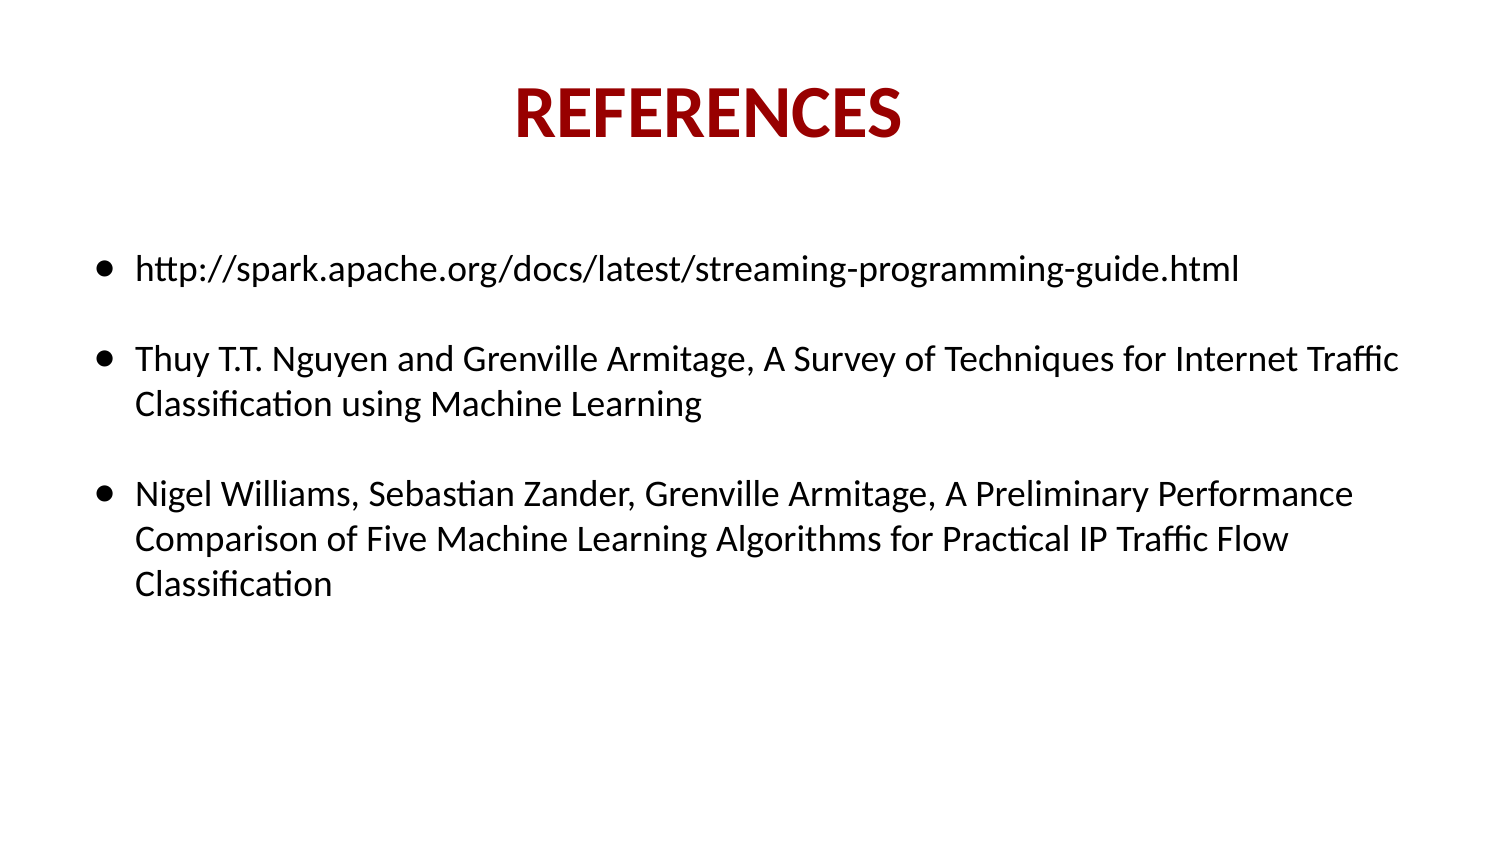

# REFERENCES

http://spark.apache.org/docs/latest/streaming-programming-guide.html

Thuy T.T. Nguyen and Grenville Armitage, A Survey of Techniques for Internet Traffic Classification using Machine Learning

Nigel Williams, Sebastian Zander, Grenville Armitage, A Preliminary Performance Comparison of Five Machine Learning Algorithms for Practical IP Traffic Flow Classification